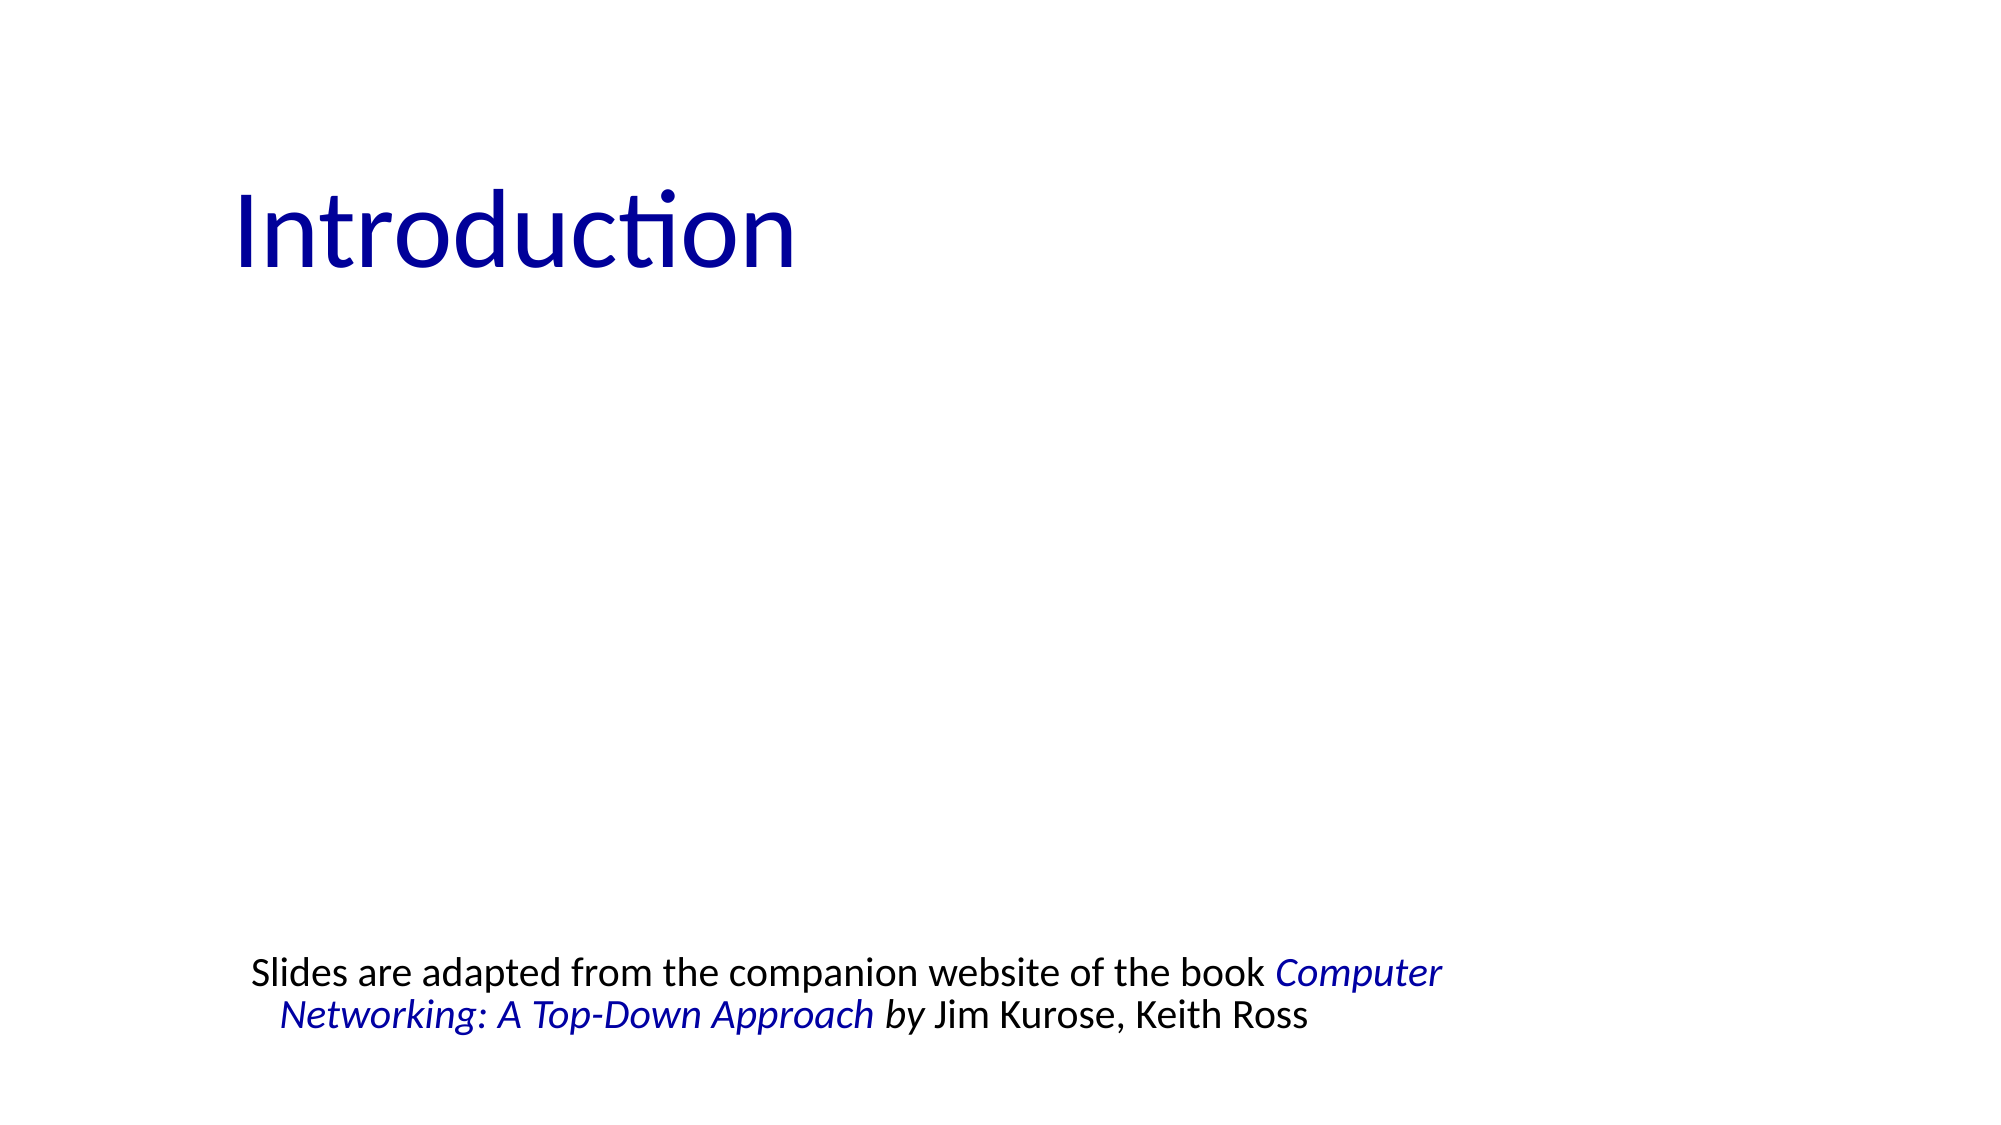

Introduction
Slides are adapted from the companion website of the book Computer Networking: A Top-Down Approach by Jim Kurose, Keith Ross